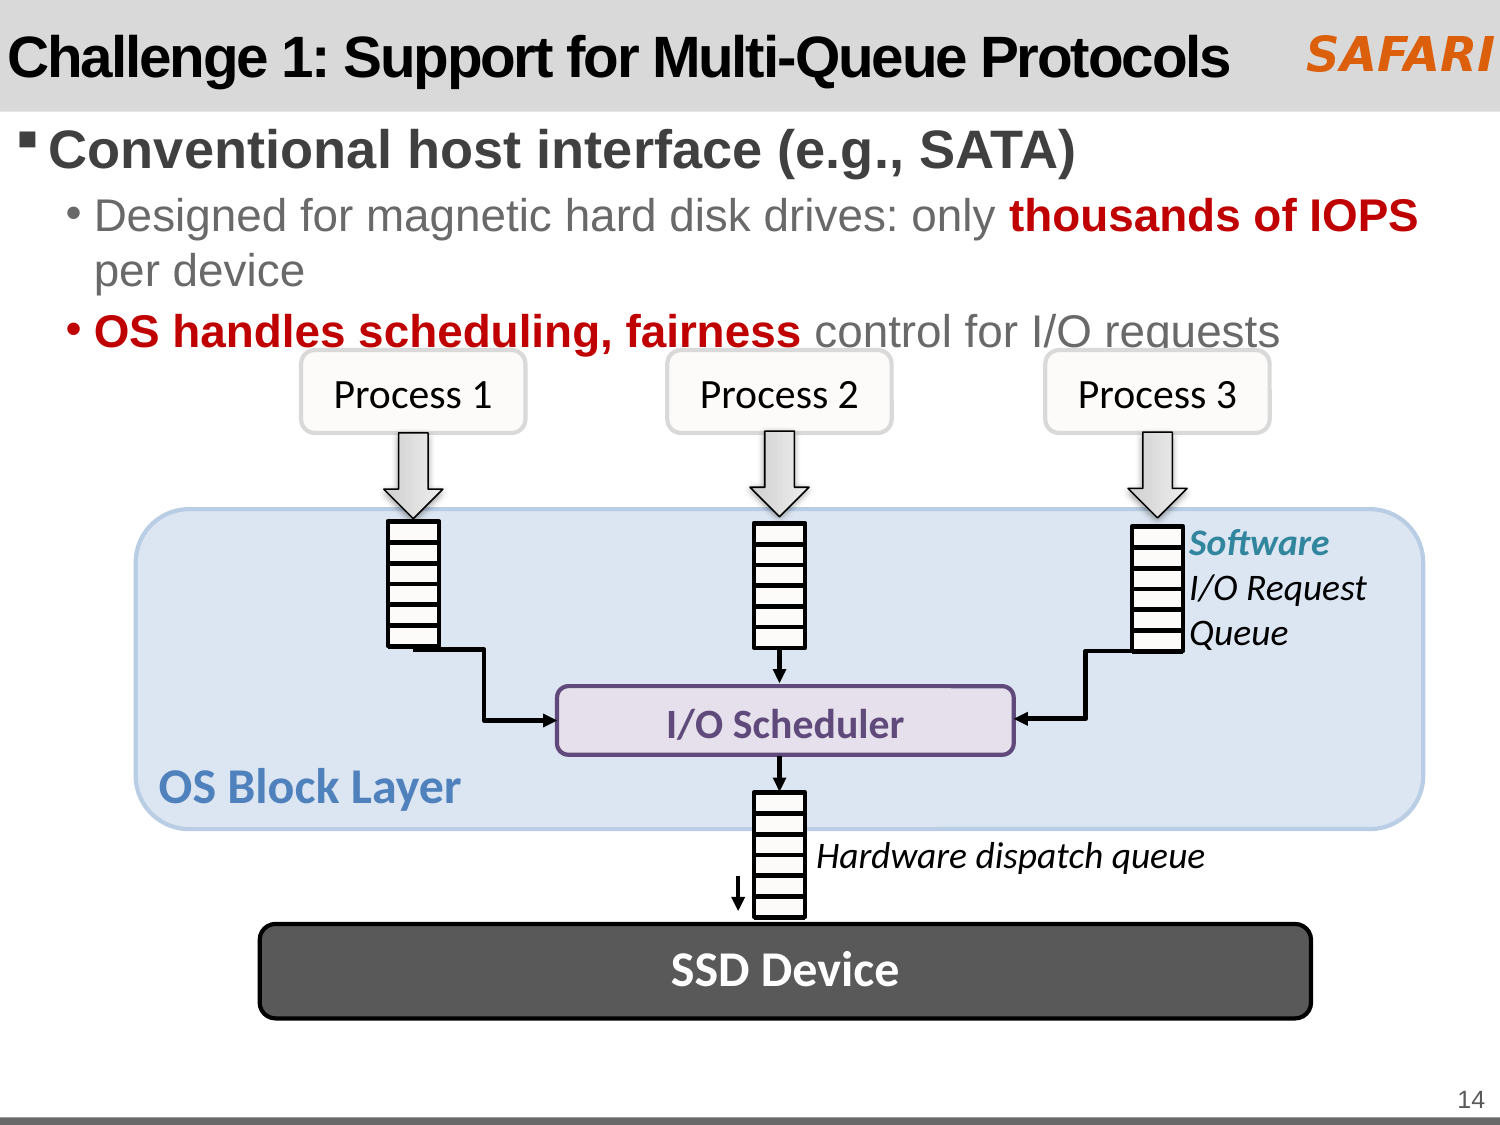

# Challenge 1: Support for Multi-Queue Protocols
Conventional host interface (e.g., SATA)
Designed for magnetic hard disk drives: only thousands of IOPS per device
OS handles scheduling, fairness control for I/O requests

Process 1
Process 2
Process 3

OS Block Layer
Software
I/O Request
Queue

I/O Scheduler

Hardware dispatch queue
SSD Device
14